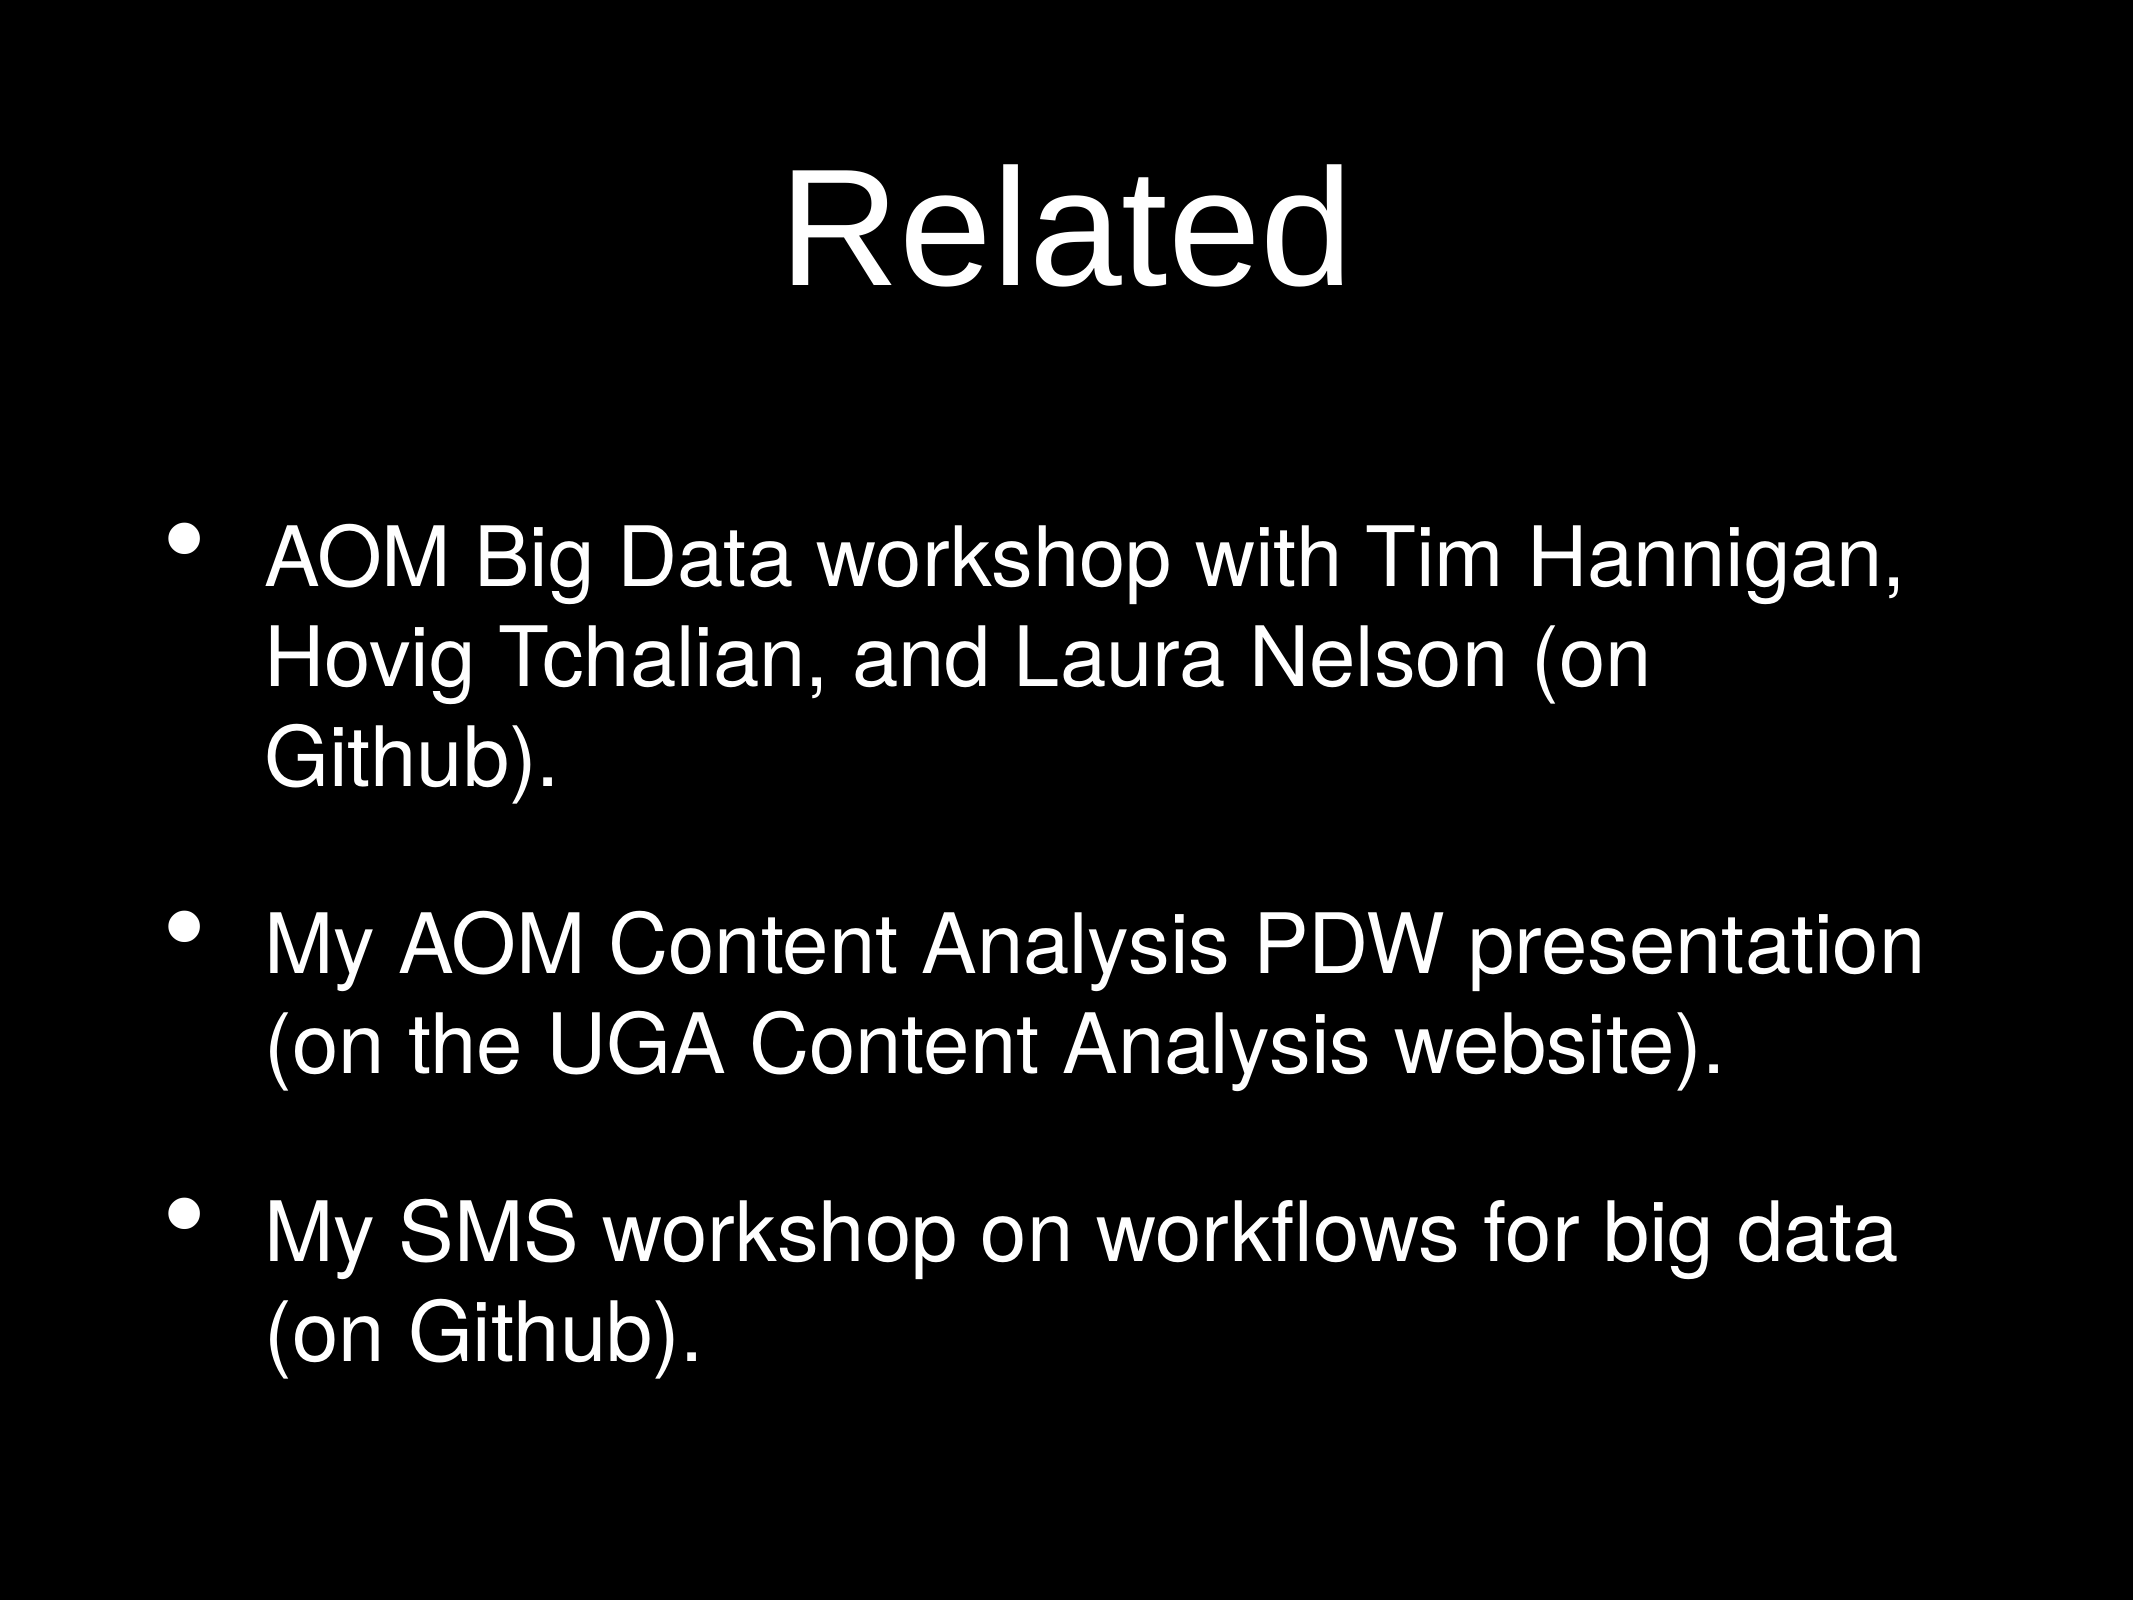

# Related
AOM Big Data workshop with Tim Hannigan, Hovig Tchalian, and Laura Nelson (on Github).
My AOM Content Analysis PDW presentation (on the UGA Content Analysis website).
My SMS workshop on workflows for big data (on Github).